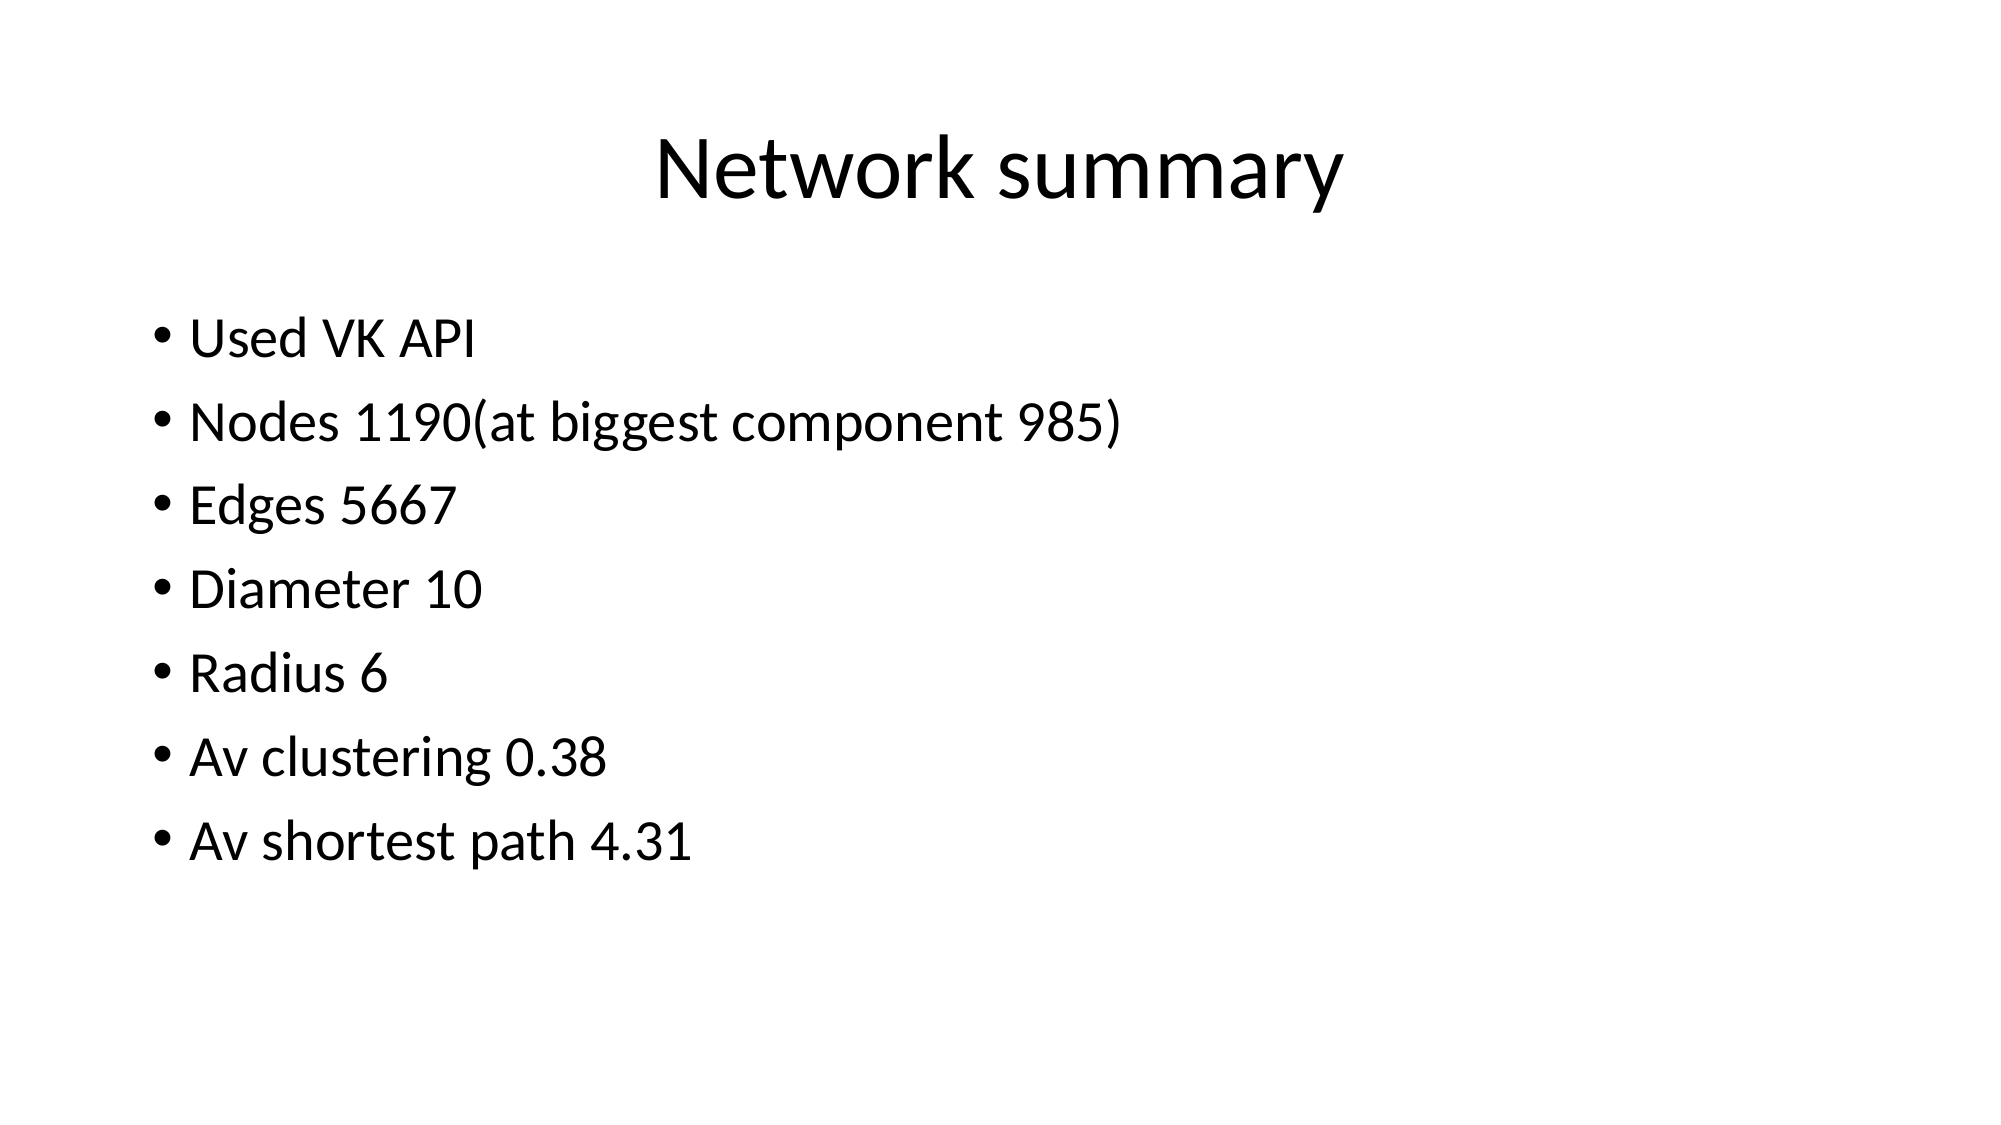

# Network summary
Used VK API
Nodes 1190(at biggest component 985)
Edges 5667
Diameter 10
Radius 6
Av clustering 0.38
Av shortest path 4.31